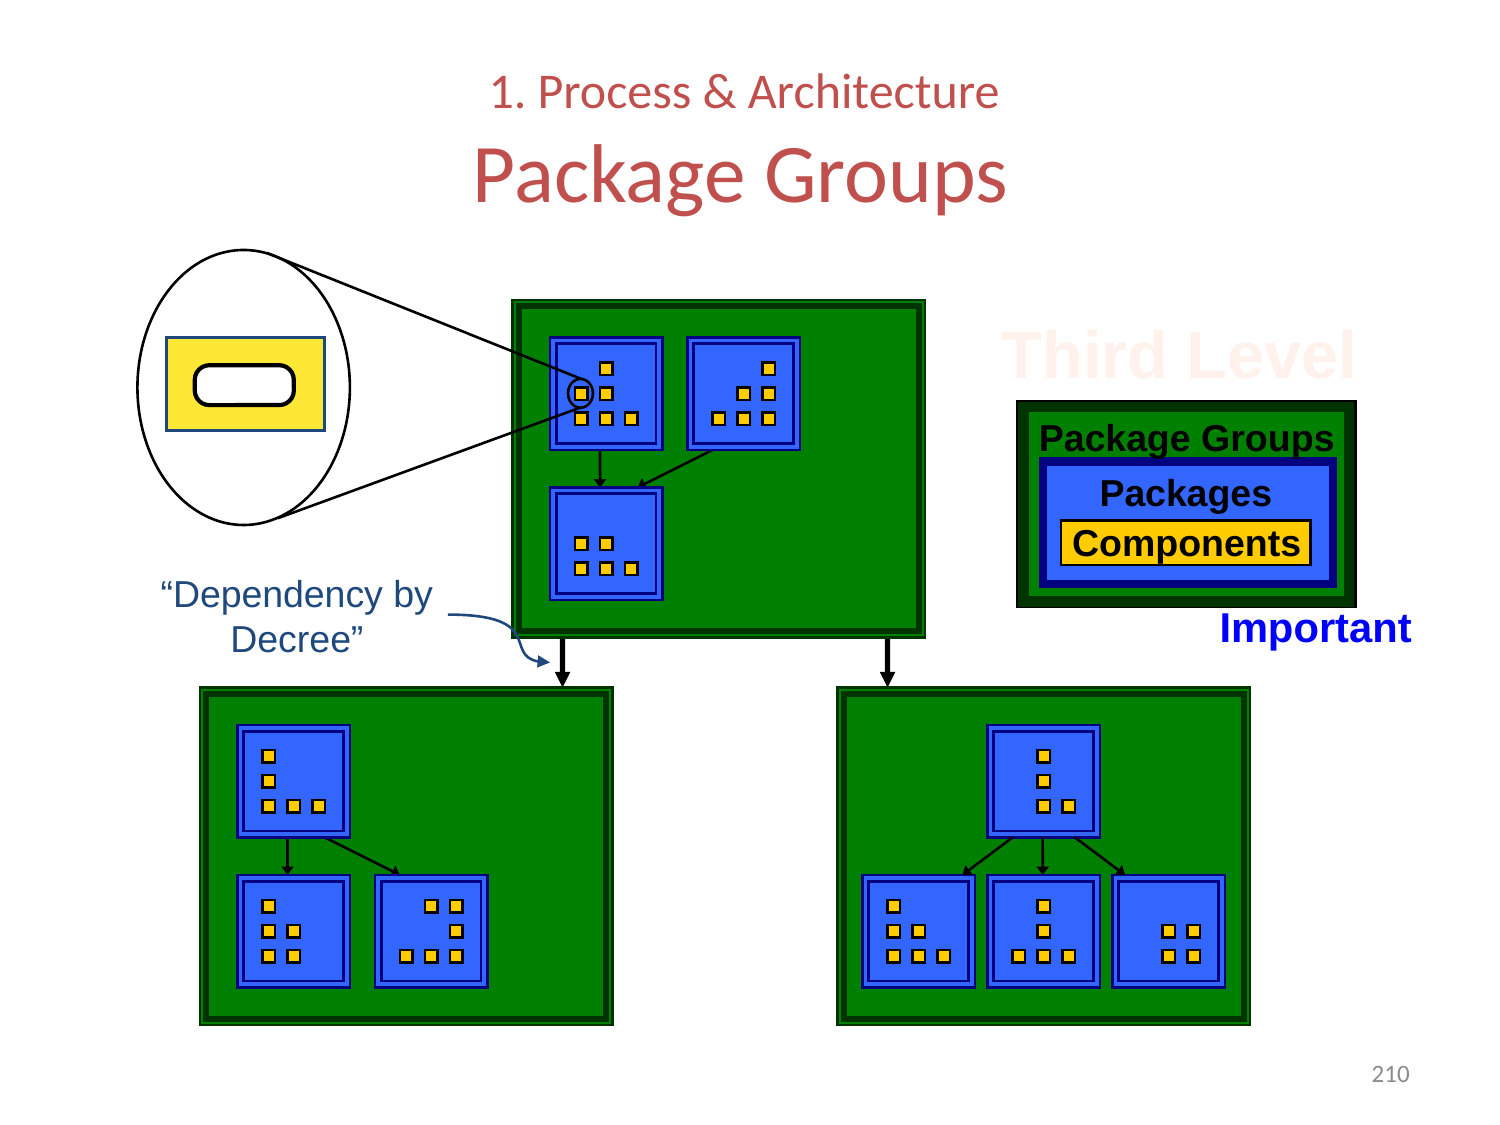

# 1. Process & Architecture Package Groups

Third Level

Package Groups

Packages
Components

“Dependency by
Decree”
Important

210